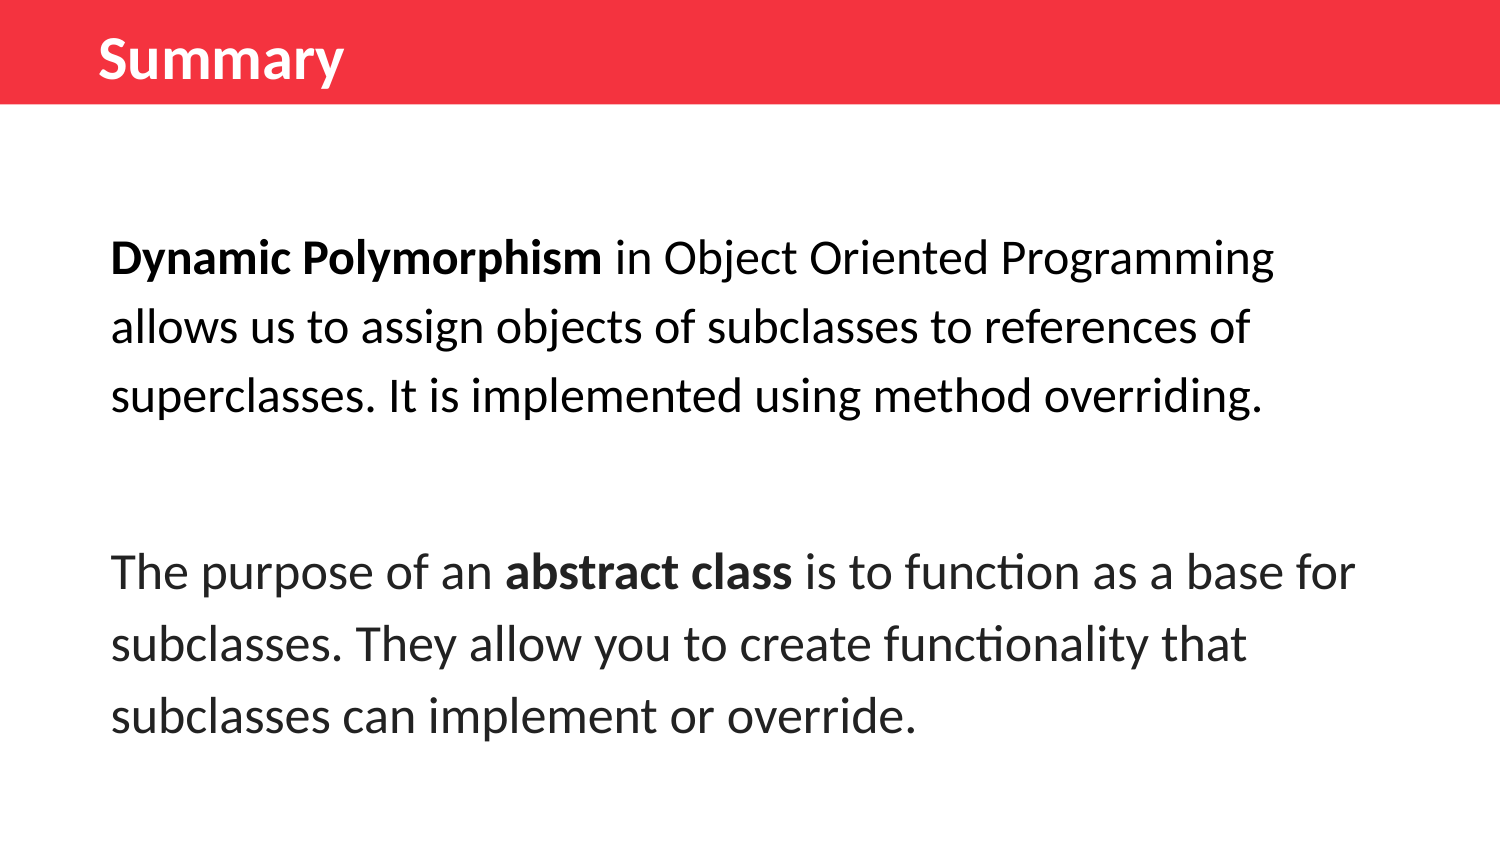

Summary

Dynamic Polymorphism in Object Oriented Programming allows us to assign objects of subclasses to references of superclasses. It is implemented using method overriding.

The purpose of an abstract class is to function as a base for subclasses. They allow you to create functionality that subclasses can implement or override.